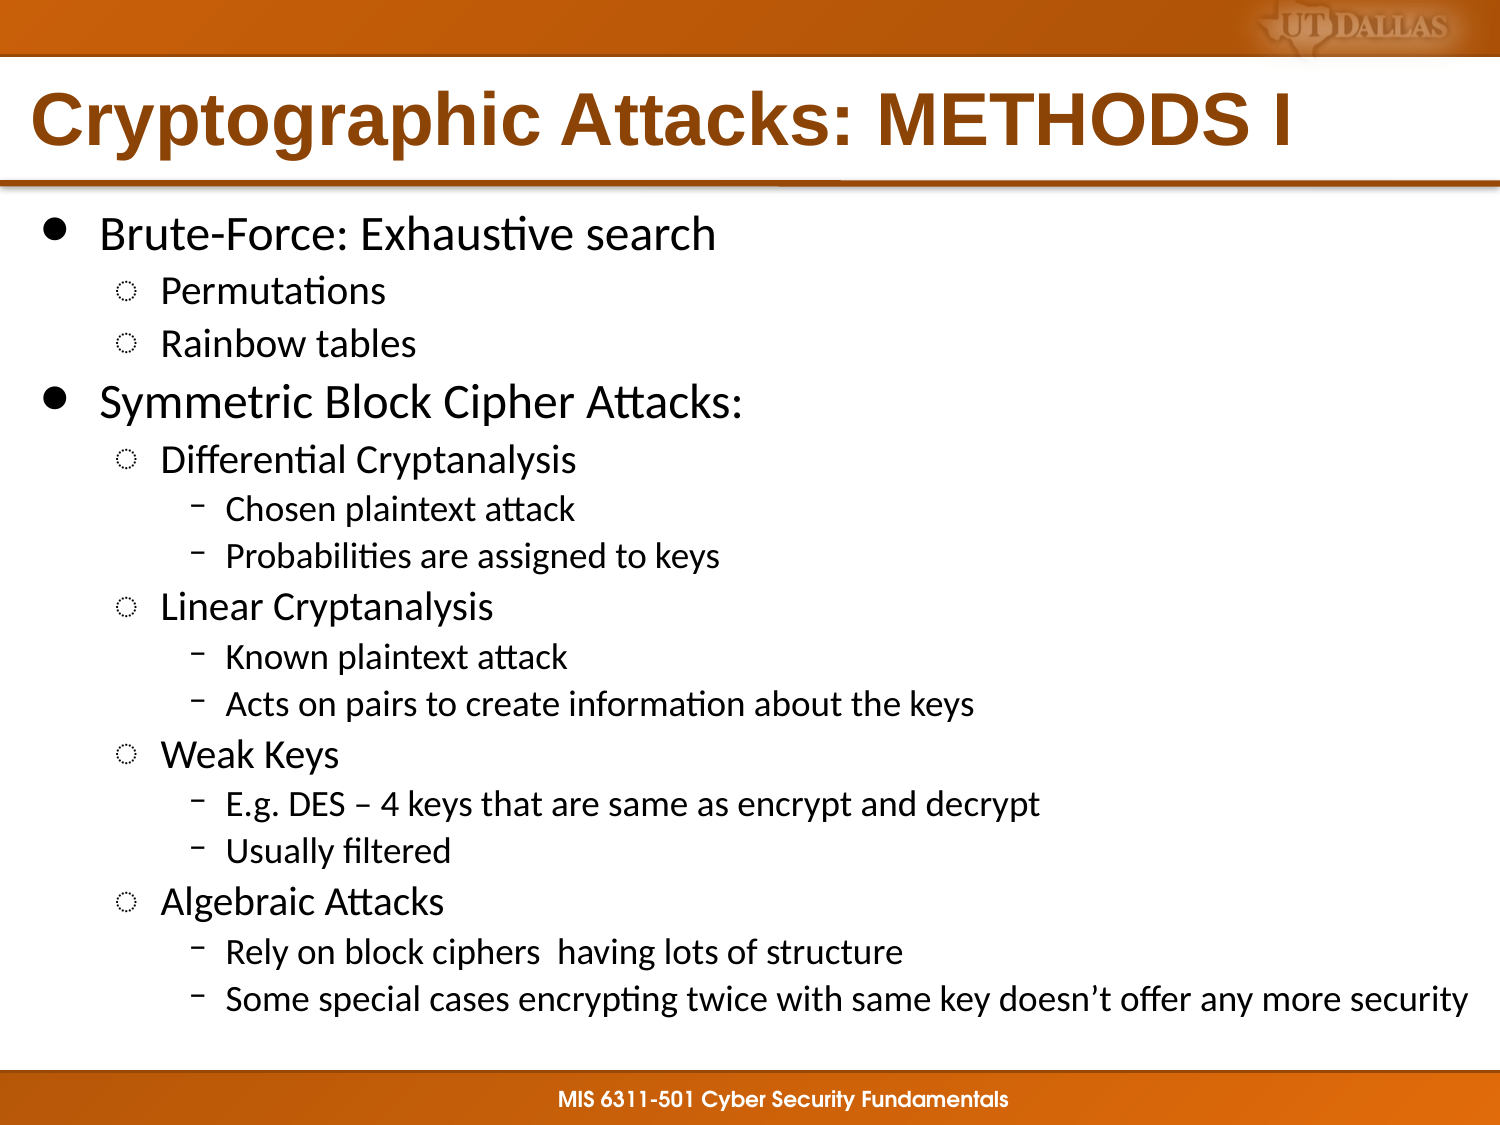

# Cryptographic Attacks: METHODS I
Brute-Force: Exhaustive search
Permutations
Rainbow tables
Symmetric Block Cipher Attacks:
Differential Cryptanalysis
Chosen plaintext attack
Probabilities are assigned to keys
Linear Cryptanalysis
Known plaintext attack
Acts on pairs to create information about the keys
Weak Keys
E.g. DES – 4 keys that are same as encrypt and decrypt
Usually filtered
Algebraic Attacks
Rely on block ciphers  having lots of structure
Some special cases encrypting twice with same key doesn’t offer any more security